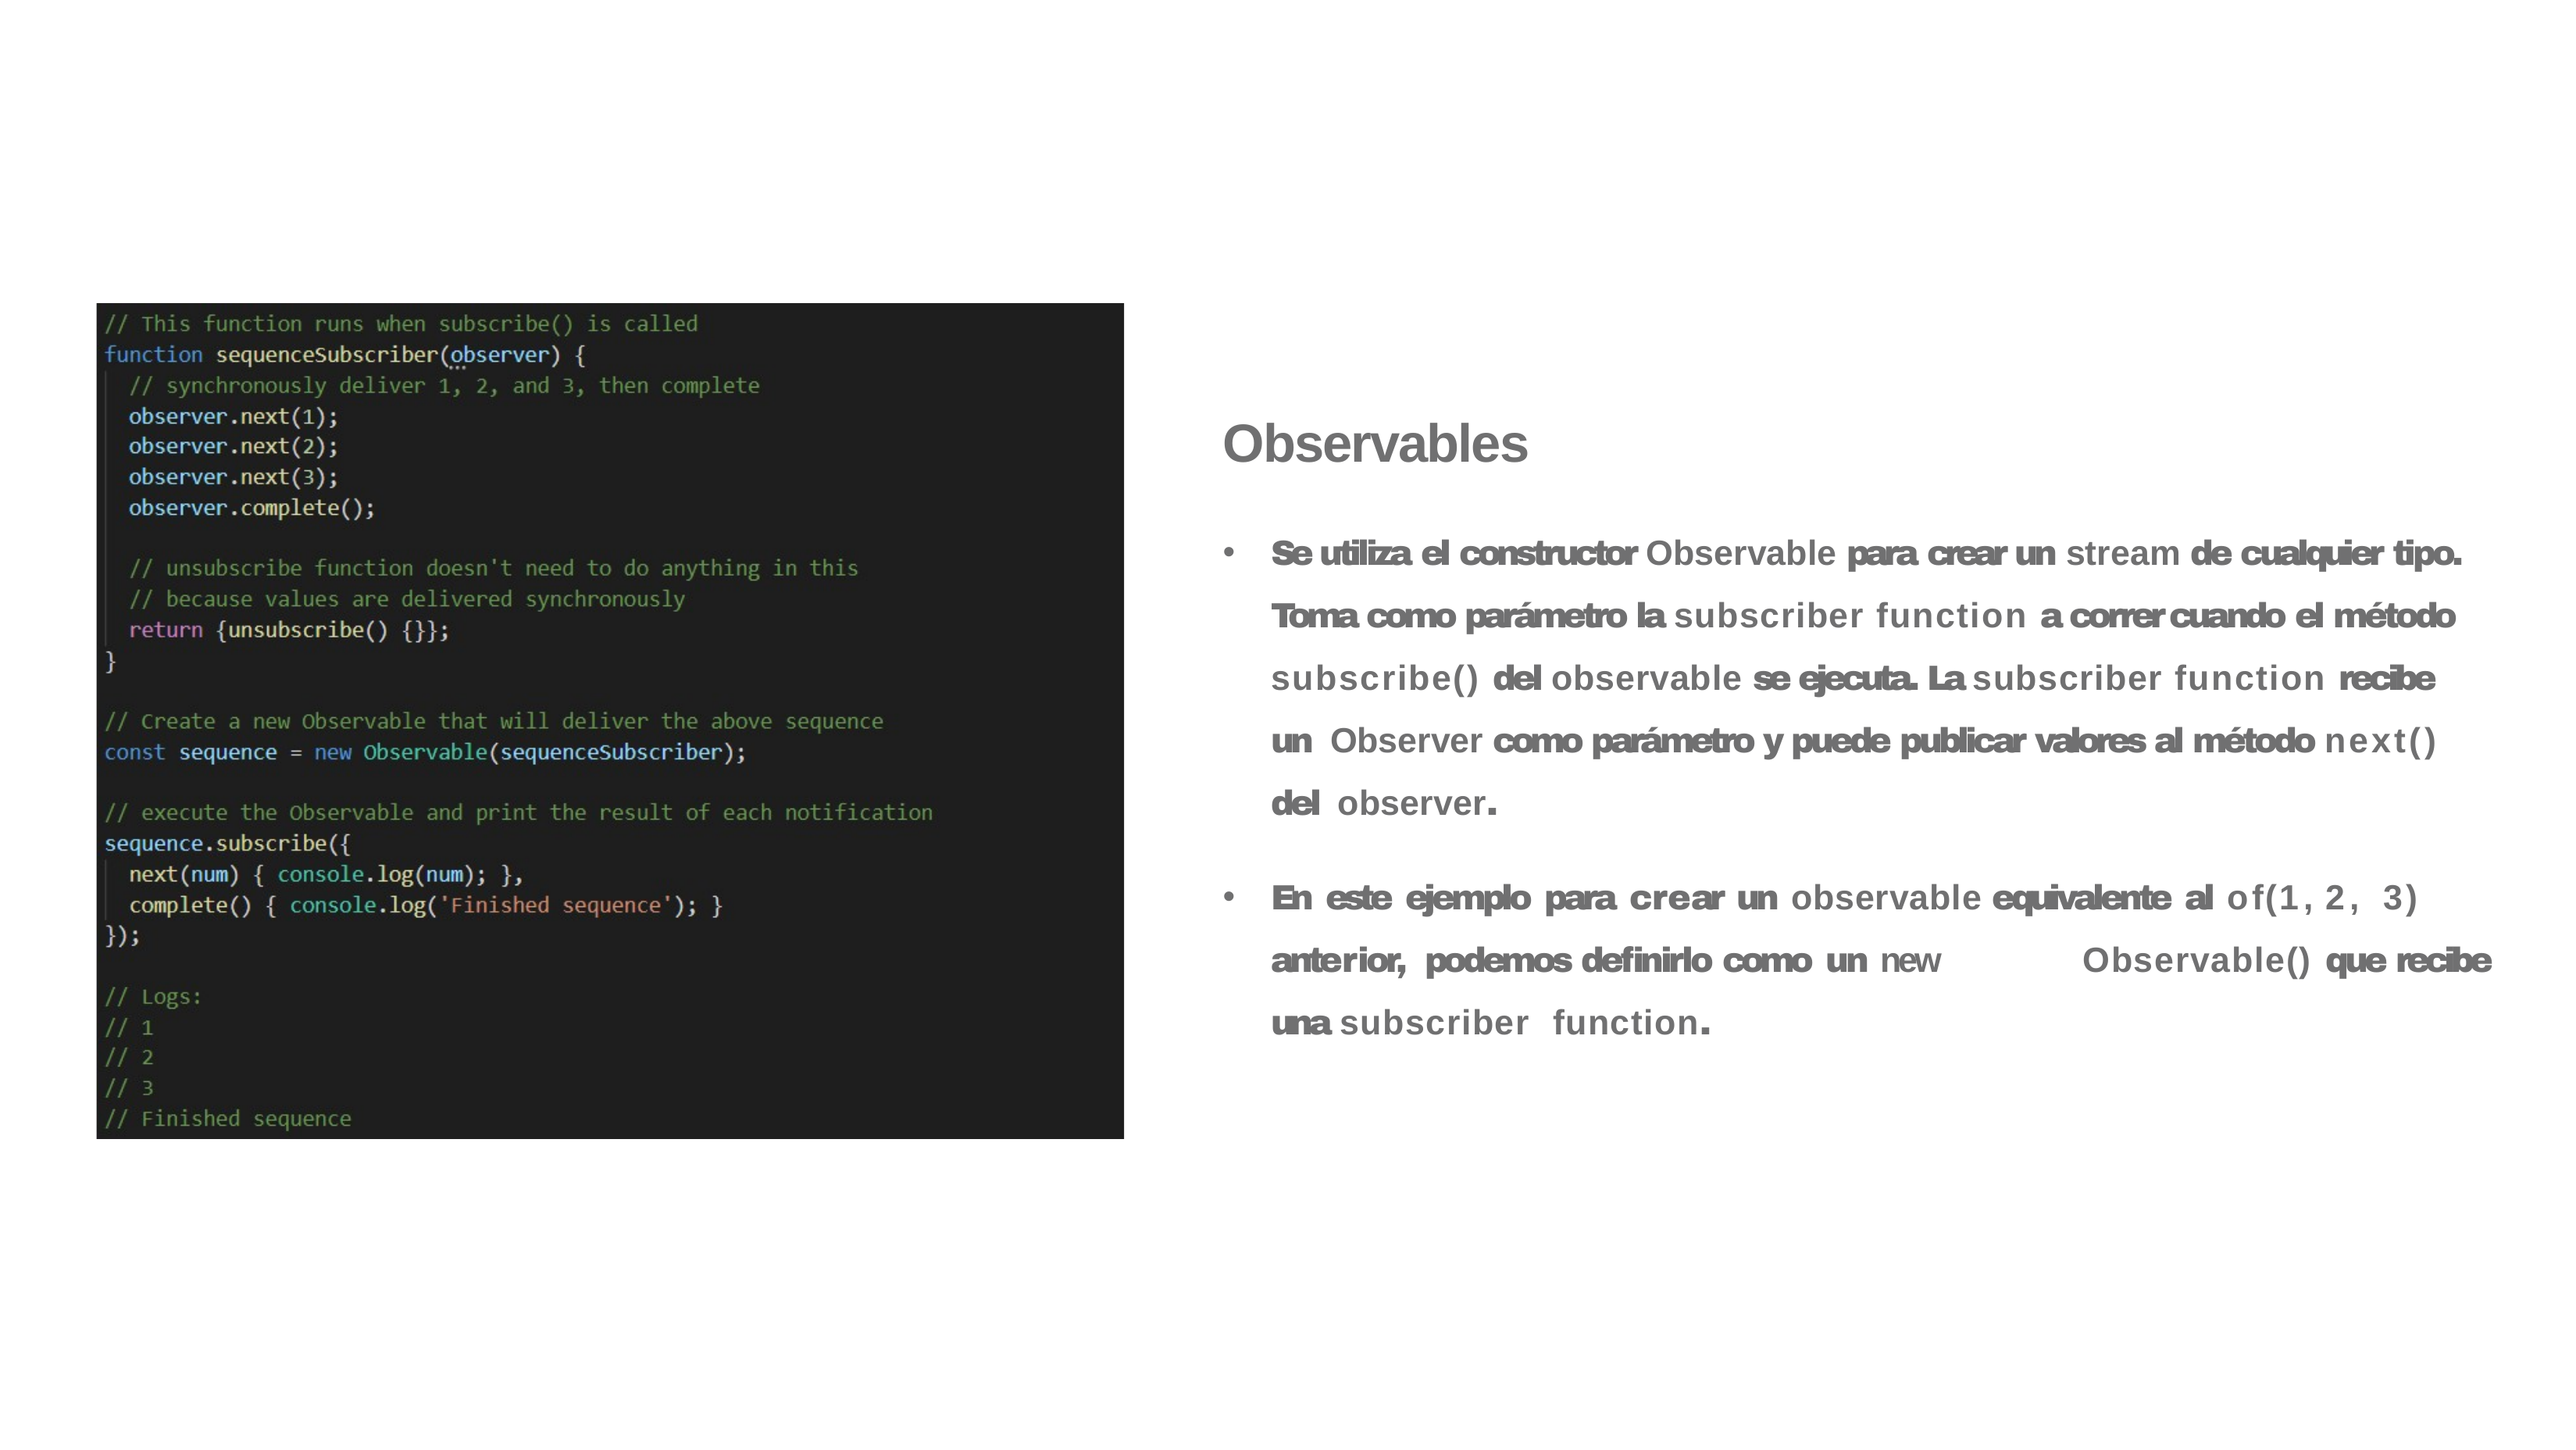

# Observables
Se utiliza el constructor Observable para crear un stream de cualquier tipo.  Toma como parámetro la subscriber function a correr cuando el método  subscribe() del observable se ejecuta. La subscriber function recibe un  Observer como parámetro y puede publicar valores al método next() del  observer.
En este ejemplo para crear un observable equivalente al of(1,	2,	3)	anterior,  podemos definirlo como un new	Observable()	que recibe una subscriber  function.